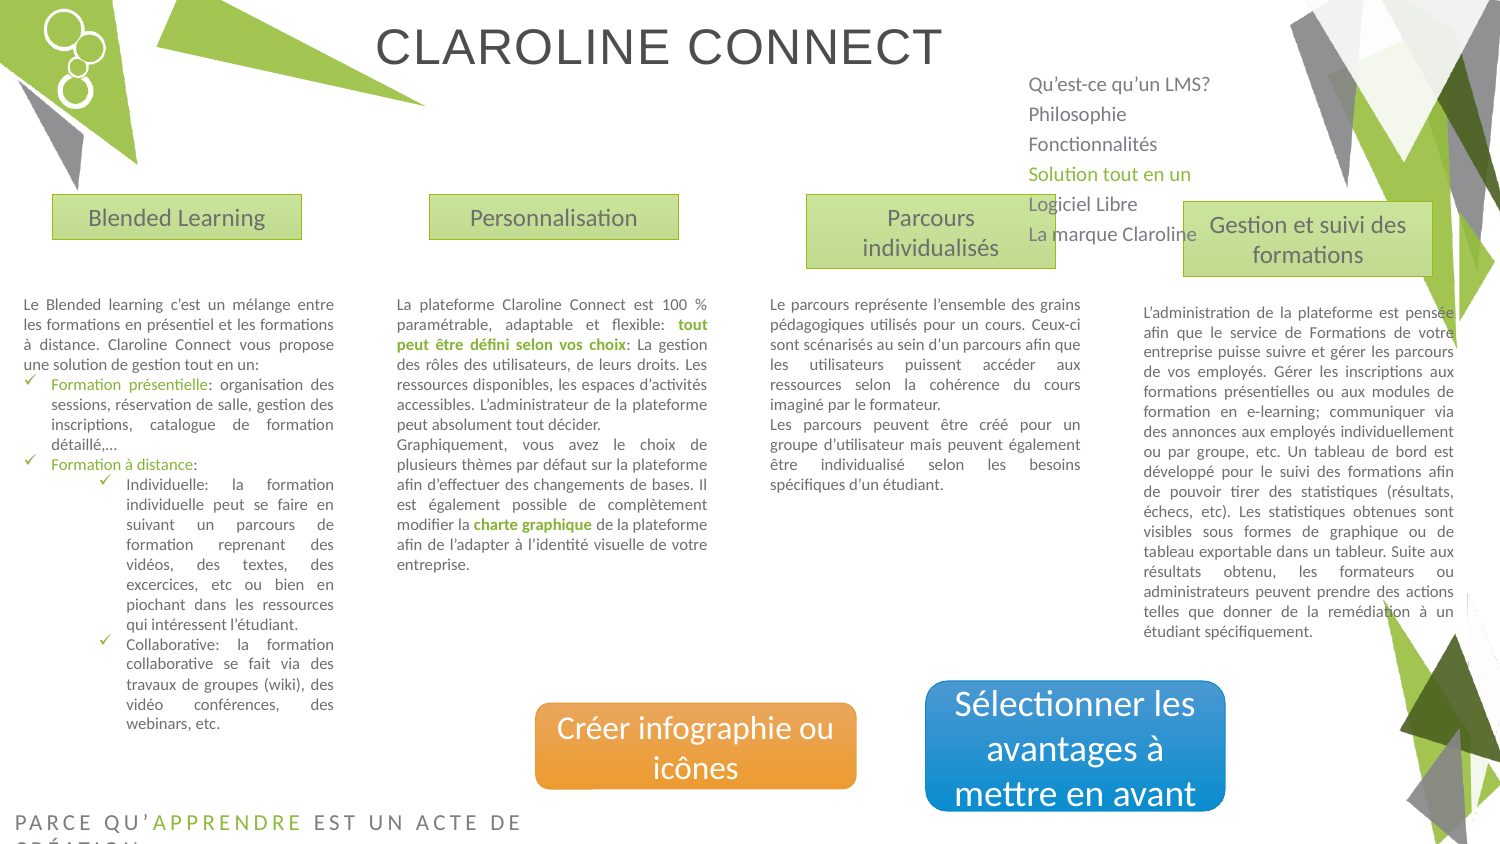

Claroline Connect
Qu’est-ce qu’un LMS?
Philosophie
Fonctionnalités
Solution tout en un
Logiciel Libre
La marque Claroline
Blended Learning
Personnalisation
Parcours individualisés
Gestion et suivi des formations
La plateforme Claroline Connect est 100 % paramétrable, adaptable et flexible: tout peut être défini selon vos choix: La gestion des rôles des utilisateurs, de leurs droits. Les ressources disponibles, les espaces d’activités accessibles. L’administrateur de la plateforme peut absolument tout décider.
Graphiquement, vous avez le choix de plusieurs thèmes par défaut sur la plateforme afin d’effectuer des changements de bases. Il est également possible de complètement modifier la charte graphique de la plateforme afin de l’adapter à l’identité visuelle de votre entreprise.

Le Blended learning c’est un mélange entre les formations en présentiel et les formations à distance. Claroline Connect vous propose une solution de gestion tout en un:
Formation présentielle: organisation des sessions, réservation de salle, gestion des inscriptions, catalogue de formation détaillé,…
Formation à distance:
Individuelle: la formation individuelle peut se faire en suivant un parcours de formation reprenant des vidéos, des textes, des excercices, etc ou bien en piochant dans les ressources qui intéressent l’étudiant.
Collaborative: la formation collaborative se fait via des travaux de groupes (wiki), des vidéo conférences, des webinars, etc.
Le parcours représente l’ensemble des grains pédagogiques utilisés pour un cours. Ceux-ci sont scénarisés au sein d’un parcours afin que les utilisateurs puissent accéder aux ressources selon la cohérence du cours imaginé par le formateur.
Les parcours peuvent être créé pour un groupe d’utilisateur mais peuvent également être individualisé selon les besoins spécifiques d’un étudiant.
L’administration de la plateforme est pensée afin que le service de Formations de votre entreprise puisse suivre et gérer les parcours de vos employés. Gérer les inscriptions aux formations présentielles ou aux modules de formation en e-learning; communiquer via des annonces aux employés individuellement ou par groupe, etc. Un tableau de bord est développé pour le suivi des formations afin de pouvoir tirer des statistiques (résultats, échecs, etc). Les statistiques obtenues sont visibles sous formes de graphique ou de tableau exportable dans un tableur. Suite aux résultats obtenu, les formateurs ou administrateurs peuvent prendre des actions telles que donner de la remédiation à un étudiant spécifiquement.
Sélectionner les avantages à mettre en avant
Créer infographie ou icônes